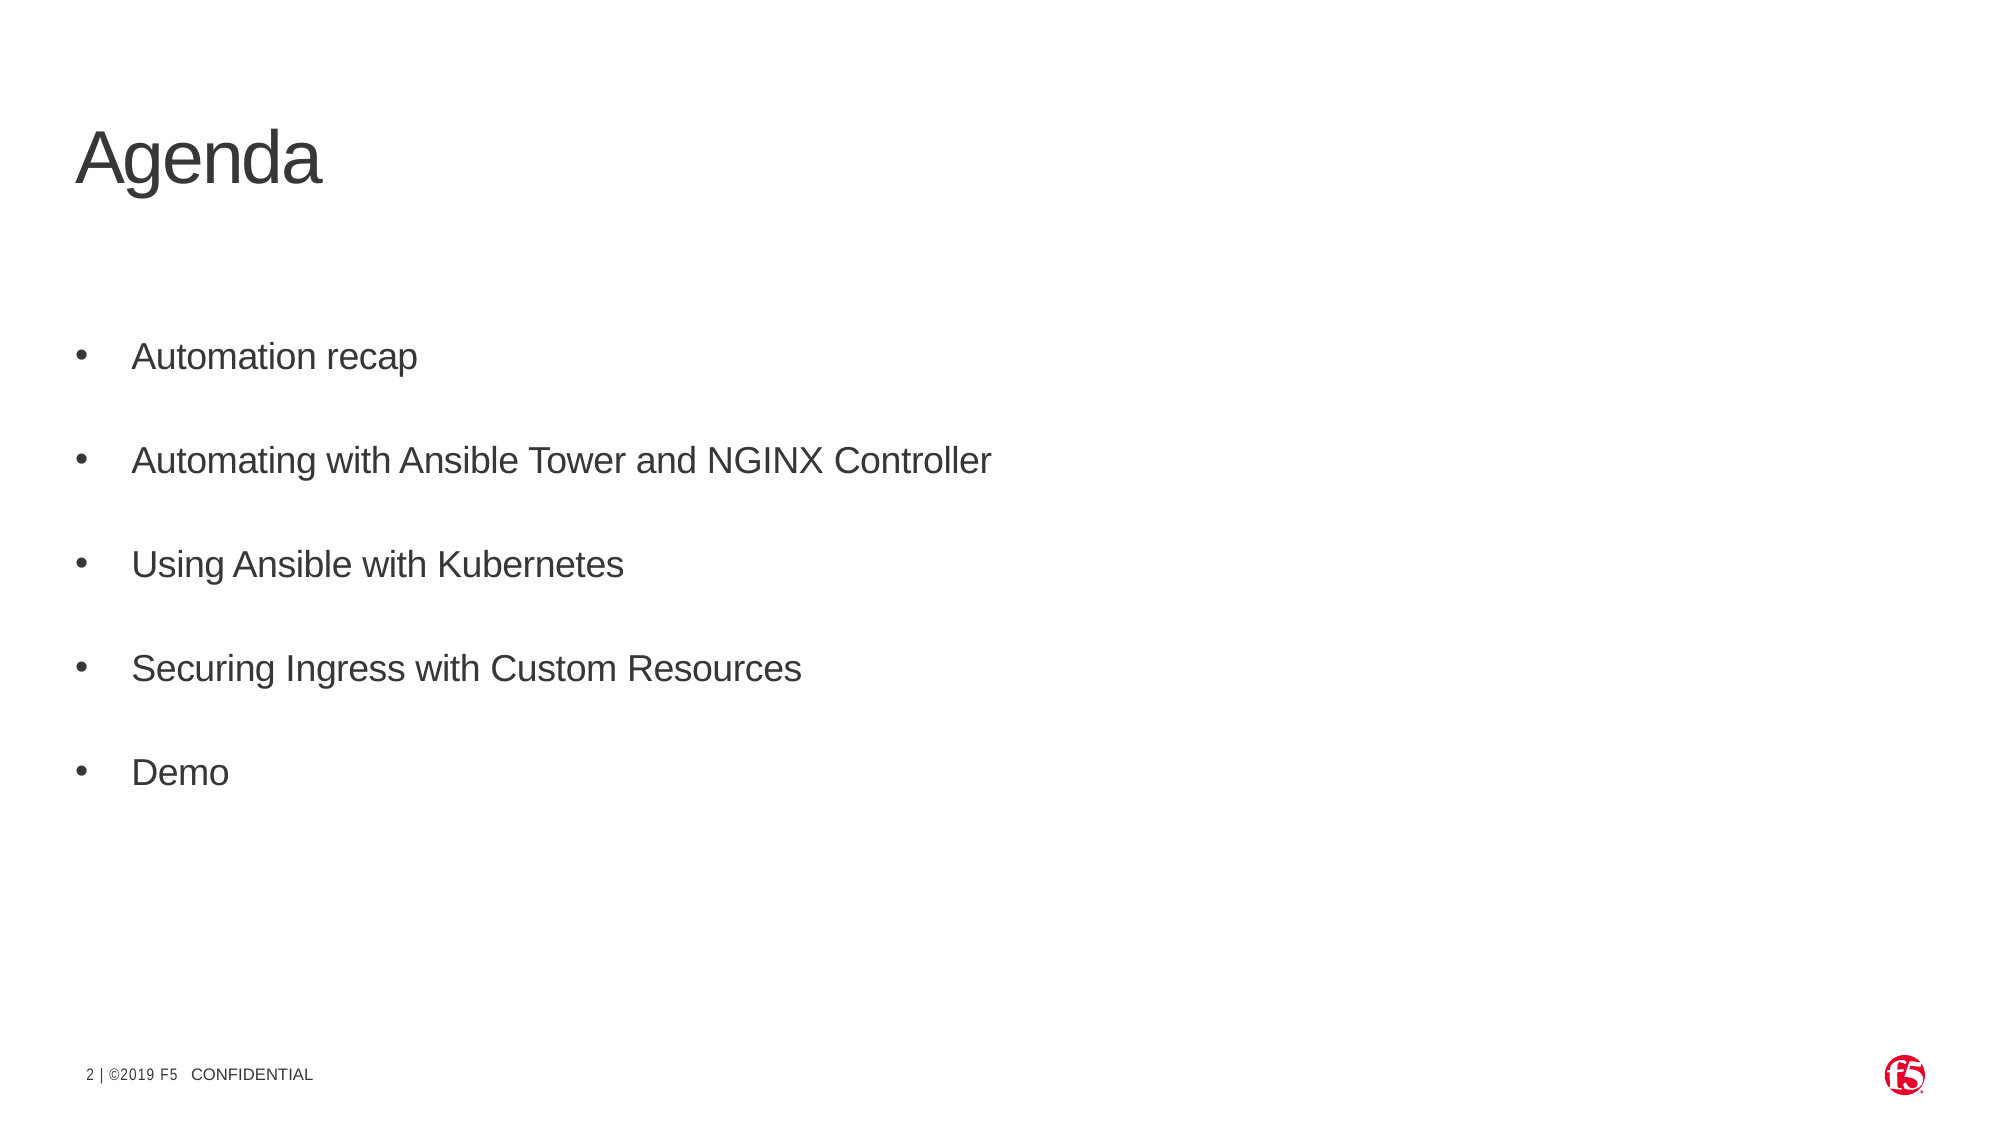

# Agenda

Automation recap
Automating with Ansible Tower and NGINX Controller
Using Ansible with Kubernetes
Securing Ingress with Custom Resources
Demo

CONFIDENTIAL